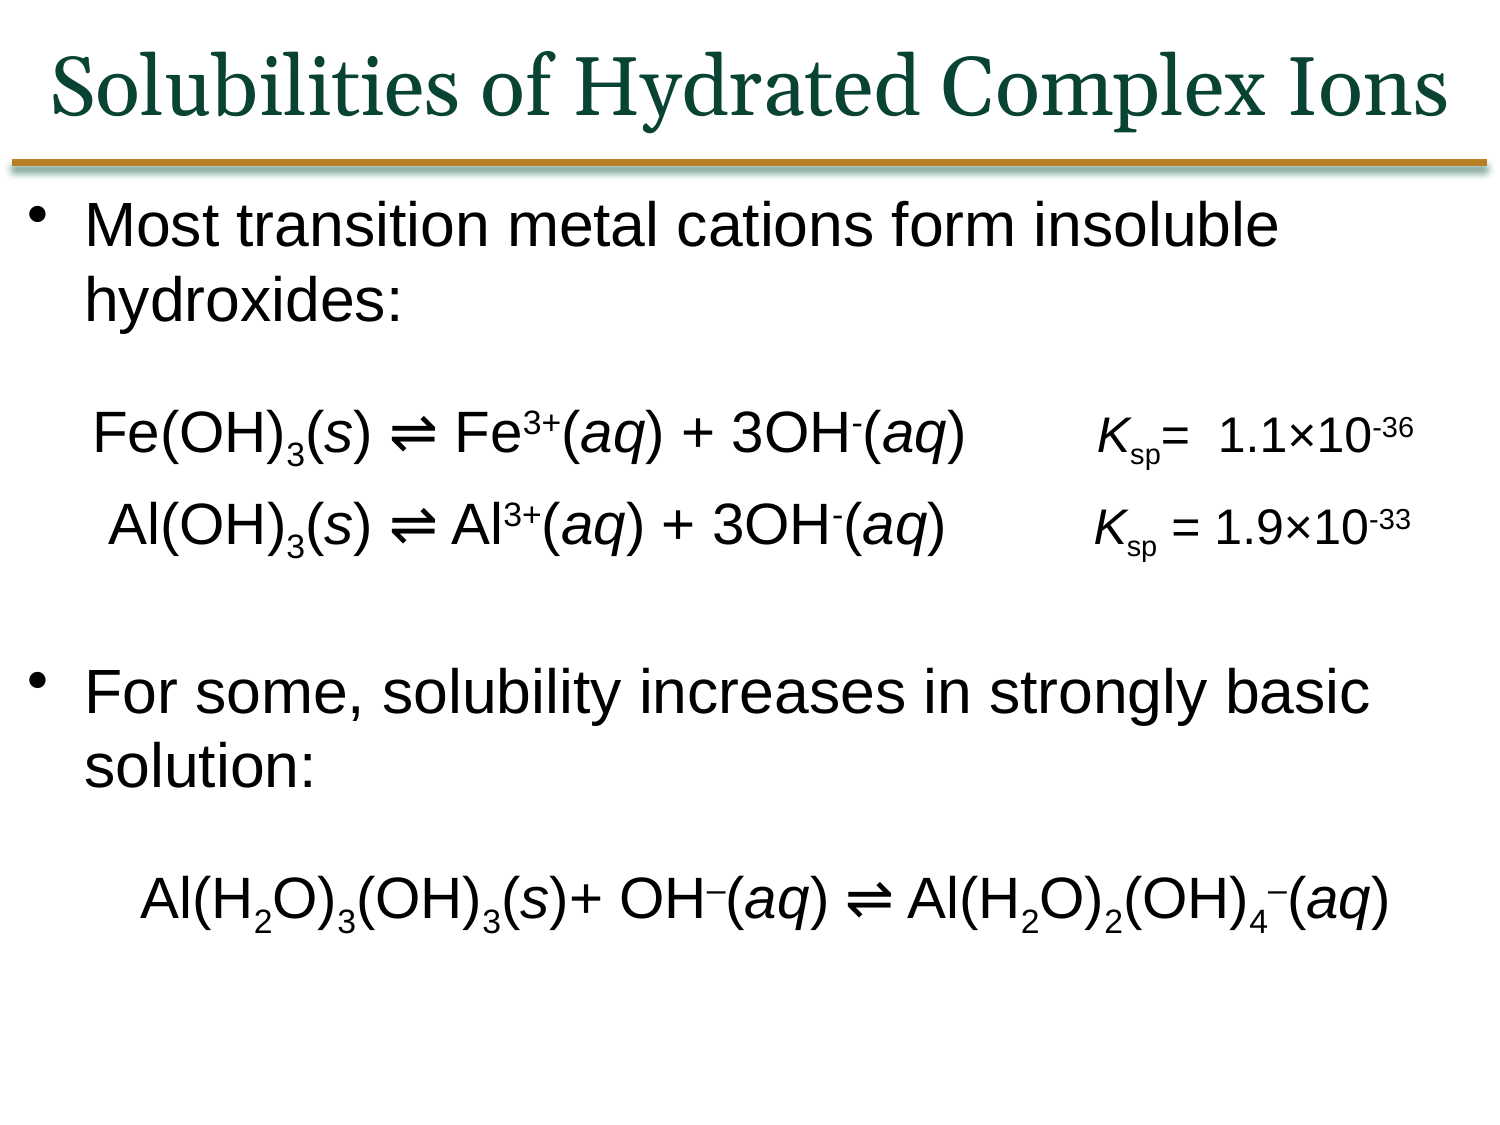

Solubilities of Hydrated Complex Ions
Most transition metal cations form insoluble  hydroxides:

    Fe(OH)3(s) ⇌ Fe3+(aq) + 3OH-(aq)        Ksp=  1.1×10-36
     Al(OH)3(s) ⇌ Al3+(aq) + 3OH-(aq)         Ksp = 1.9×10-33

For some, solubility increases in strongly basic solution:

  Al(H2O)3(OH)3(s)+ OH–(aq) ⇌ Al(H2O)2(OH)4–(aq)